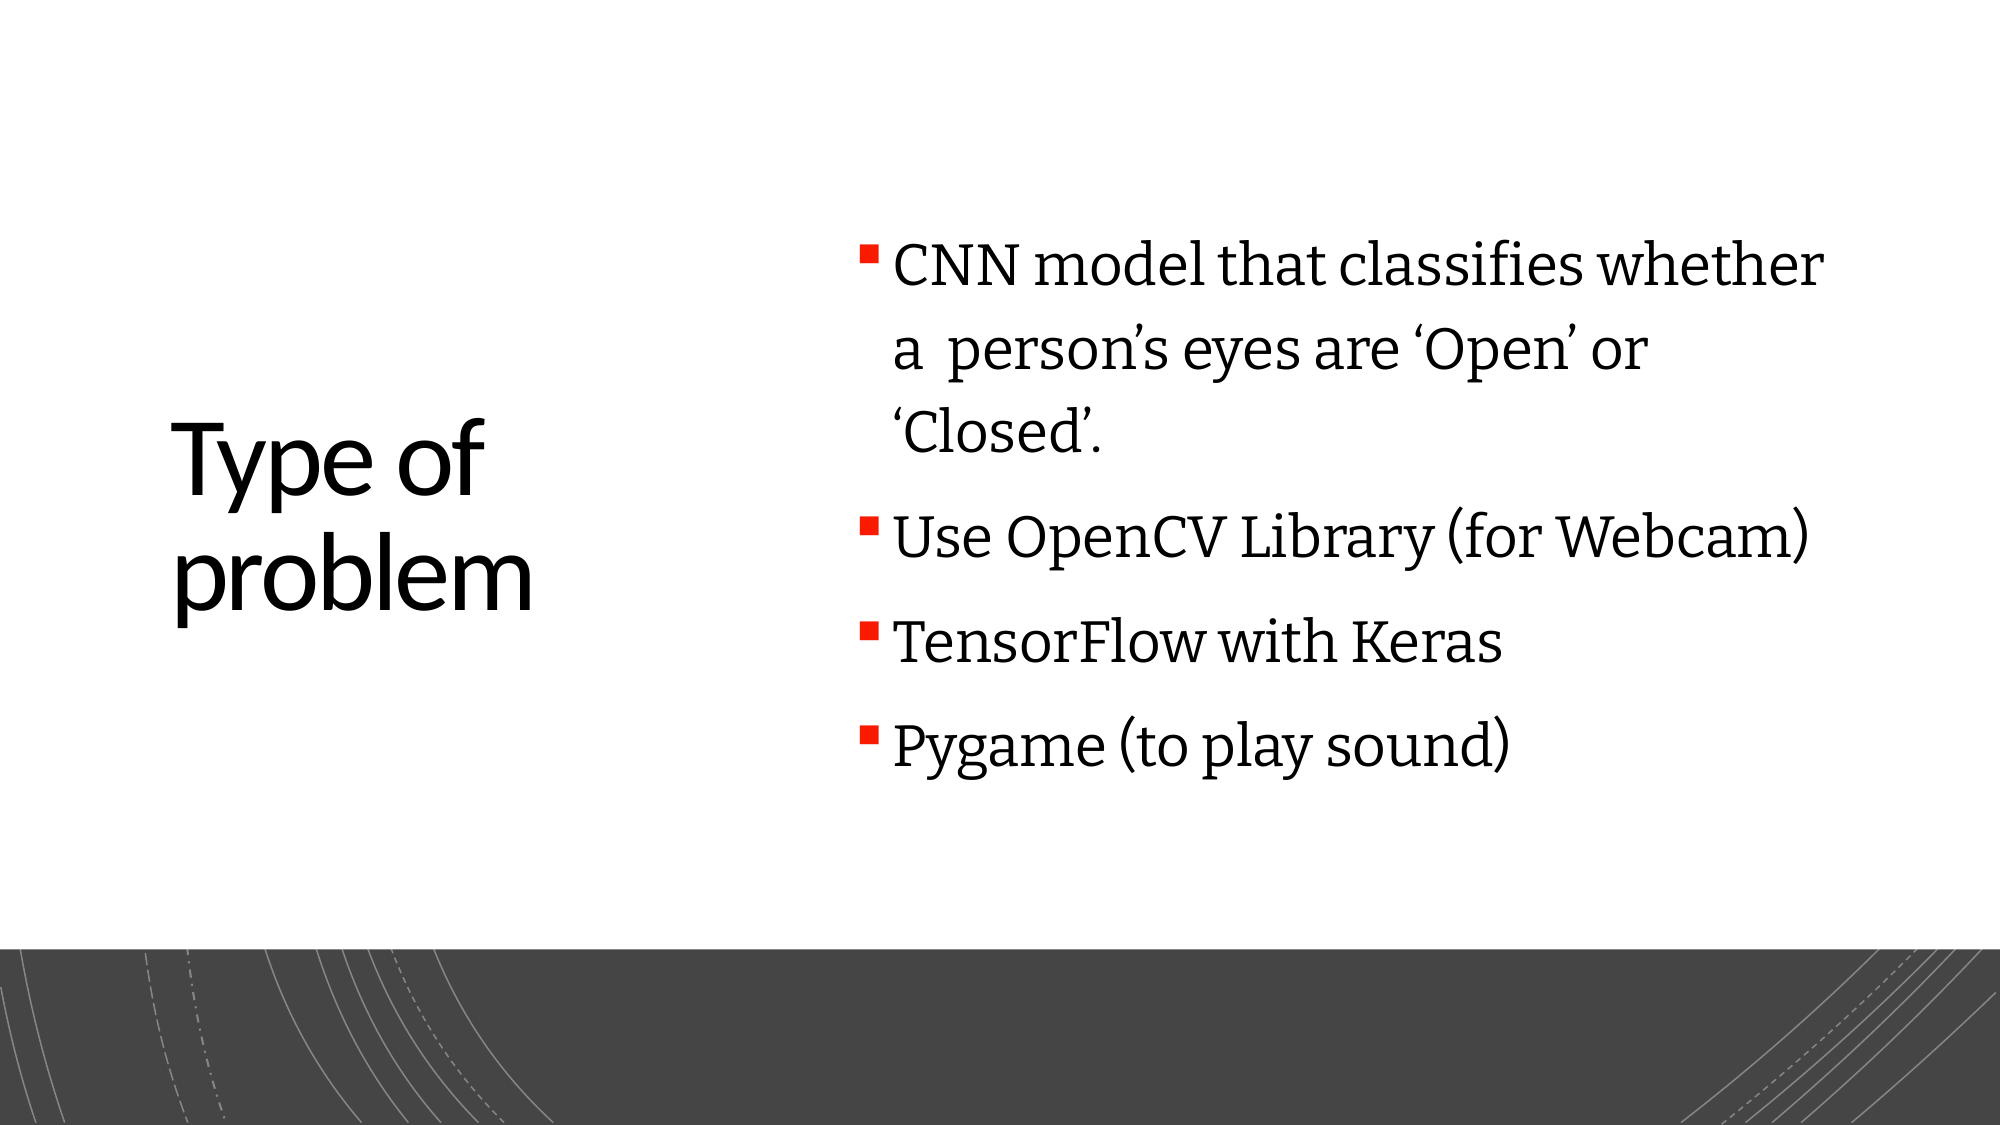

# Type of problem
CNN model that classifies whether a  person’s eyes are ‘Open’ or ‘Closed’.
Use OpenCV Library (for Webcam)
TensorFlow with Keras
Pygame (to play sound)